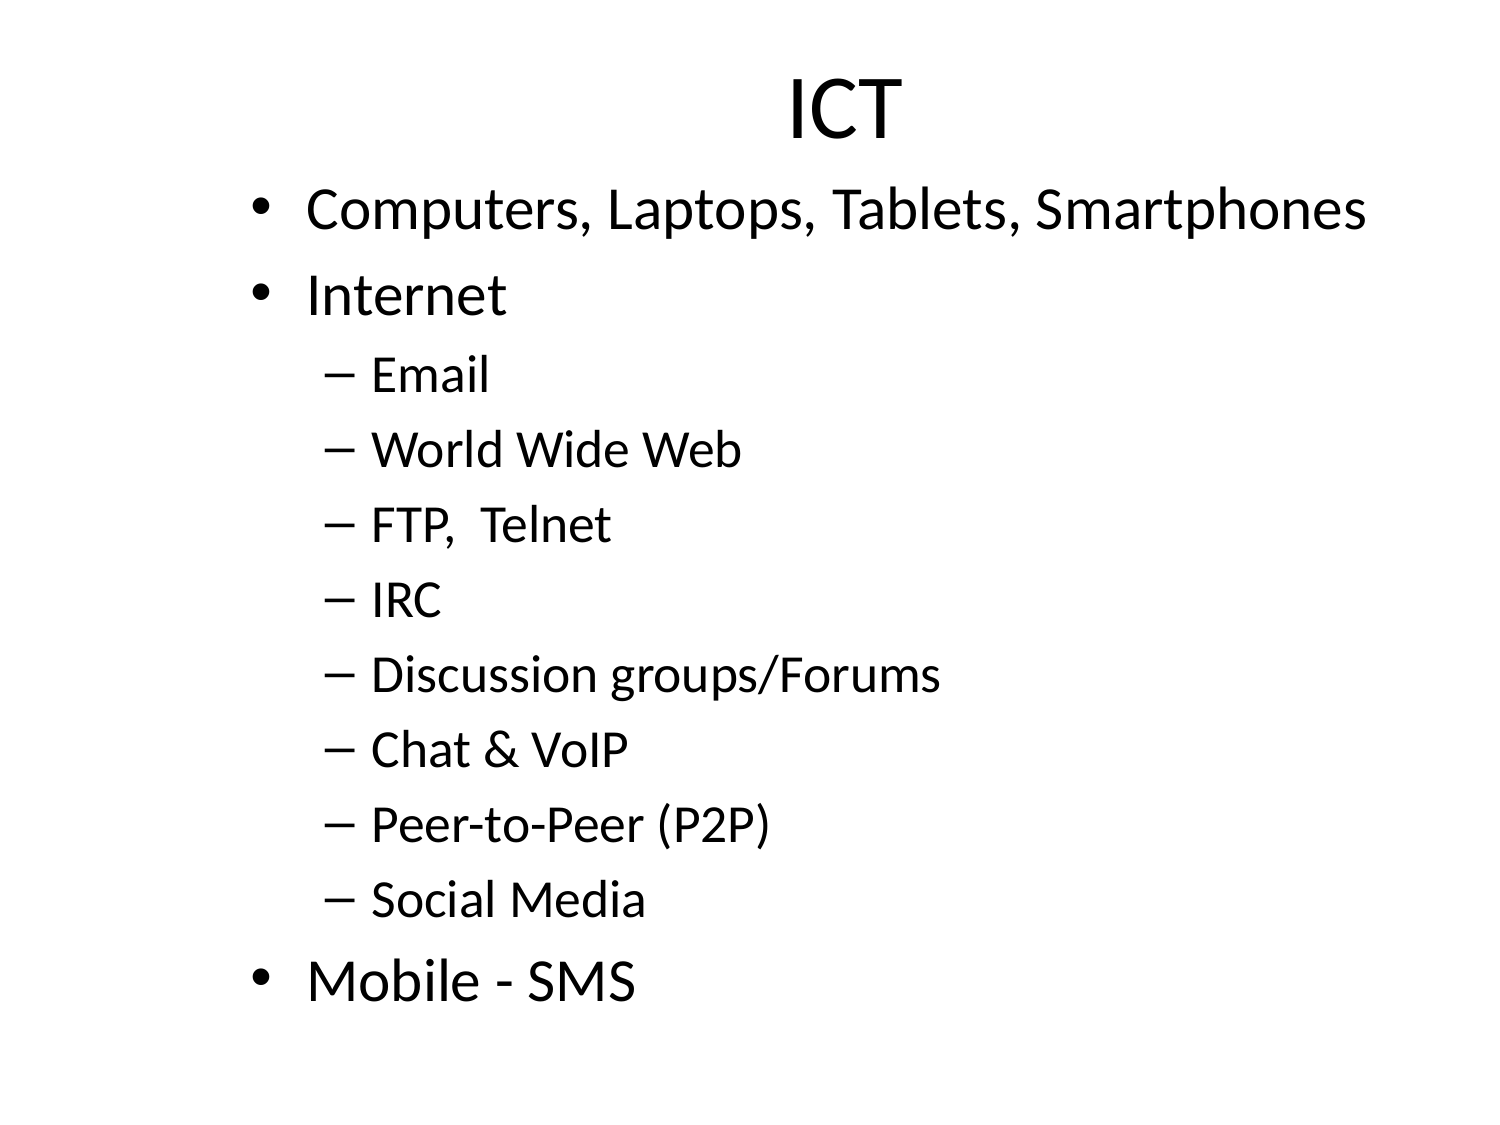

# ICT
Computers, Laptops, Tablets, Smartphones
Internet
Email
World Wide Web
FTP,  Telnet
IRC
Discussion groups/Forums
Chat & VoIP
Peer-to-Peer (P2P)
Social Media
Mobile - SMS